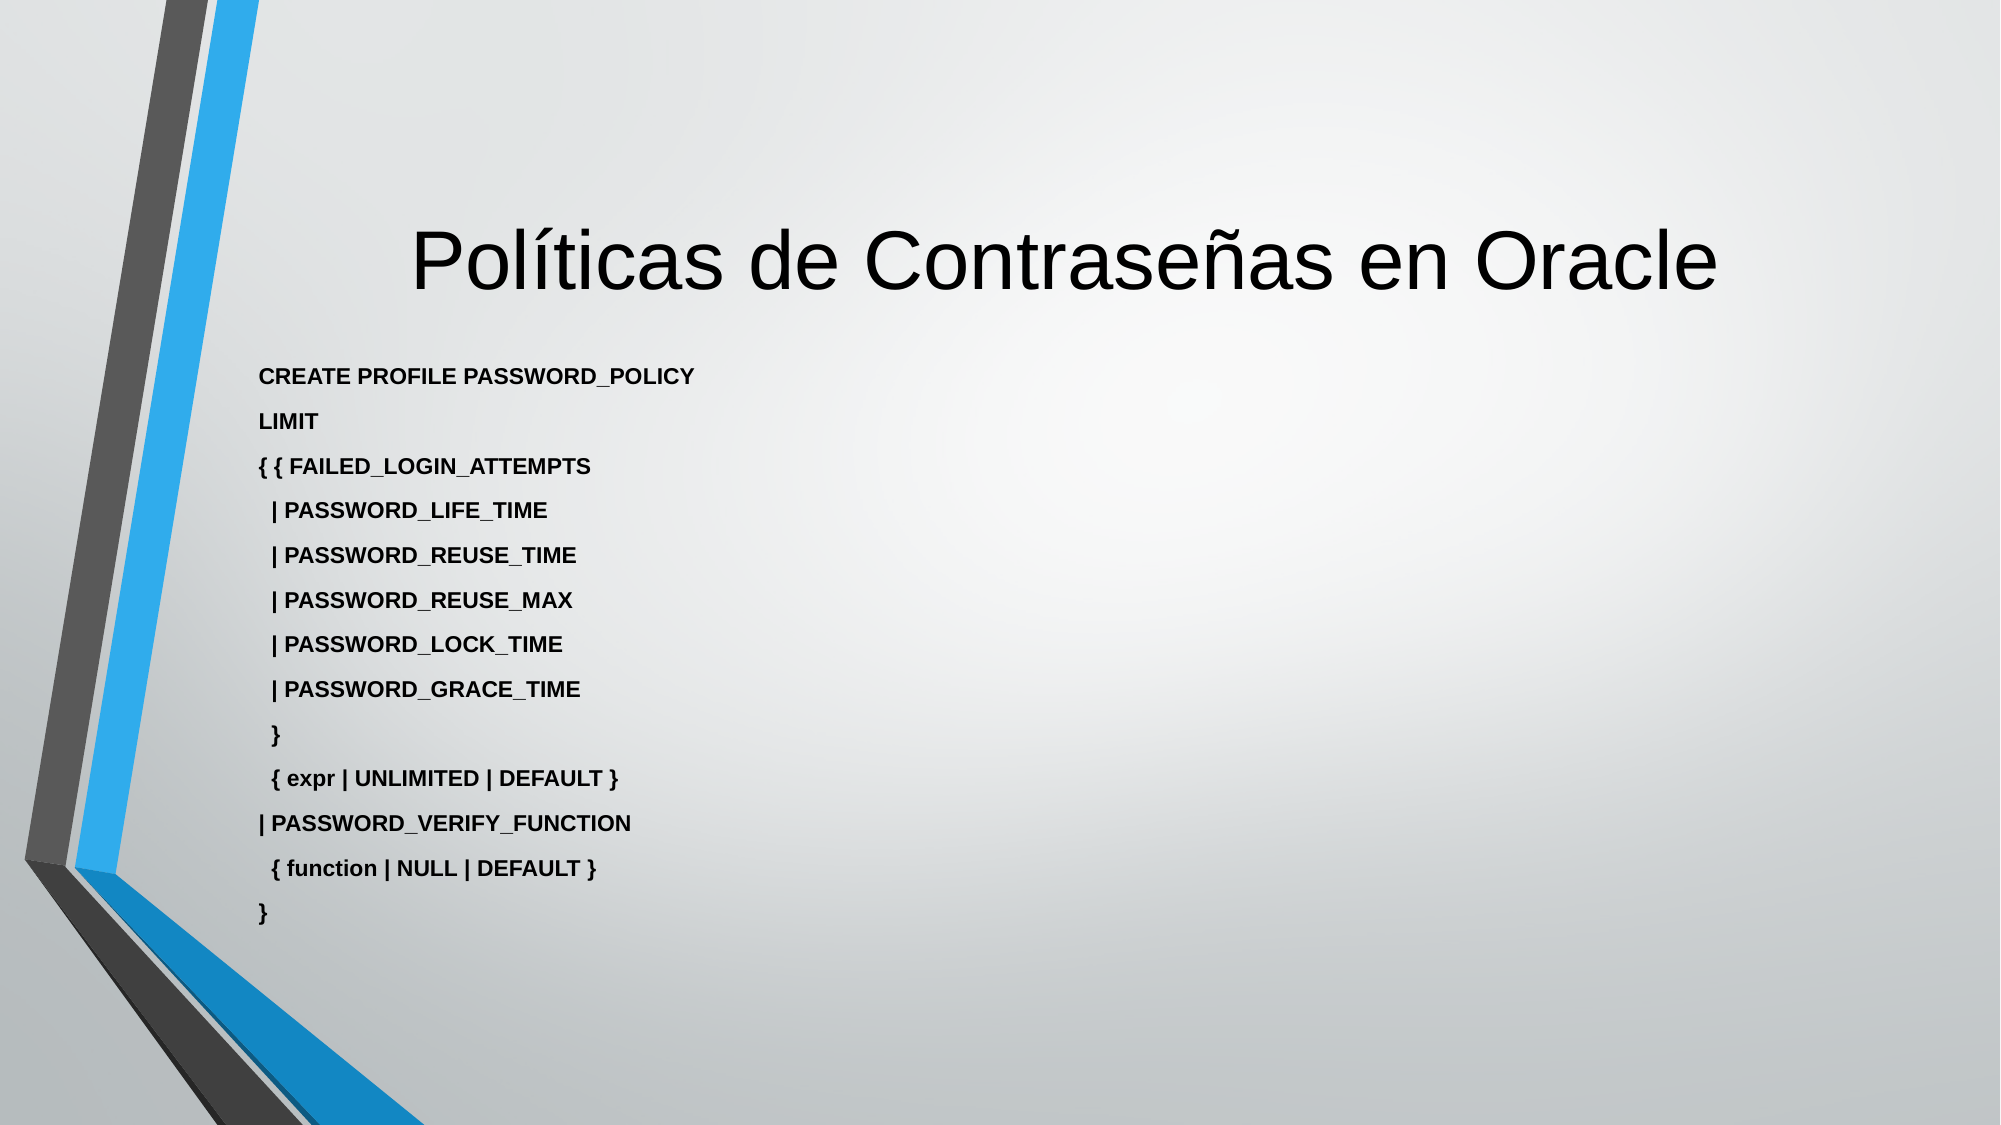

# Políticas de Contraseñas en Oracle
CREATE PROFILE PASSWORD_POLICY
LIMIT
{ { FAILED_LOGIN_ATTEMPTS
  | PASSWORD_LIFE_TIME
  | PASSWORD_REUSE_TIME
  | PASSWORD_REUSE_MAX
  | PASSWORD_LOCK_TIME
  | PASSWORD_GRACE_TIME
  }
  { expr | UNLIMITED | DEFAULT }
| PASSWORD_VERIFY_FUNCTION
  { function | NULL | DEFAULT }
}